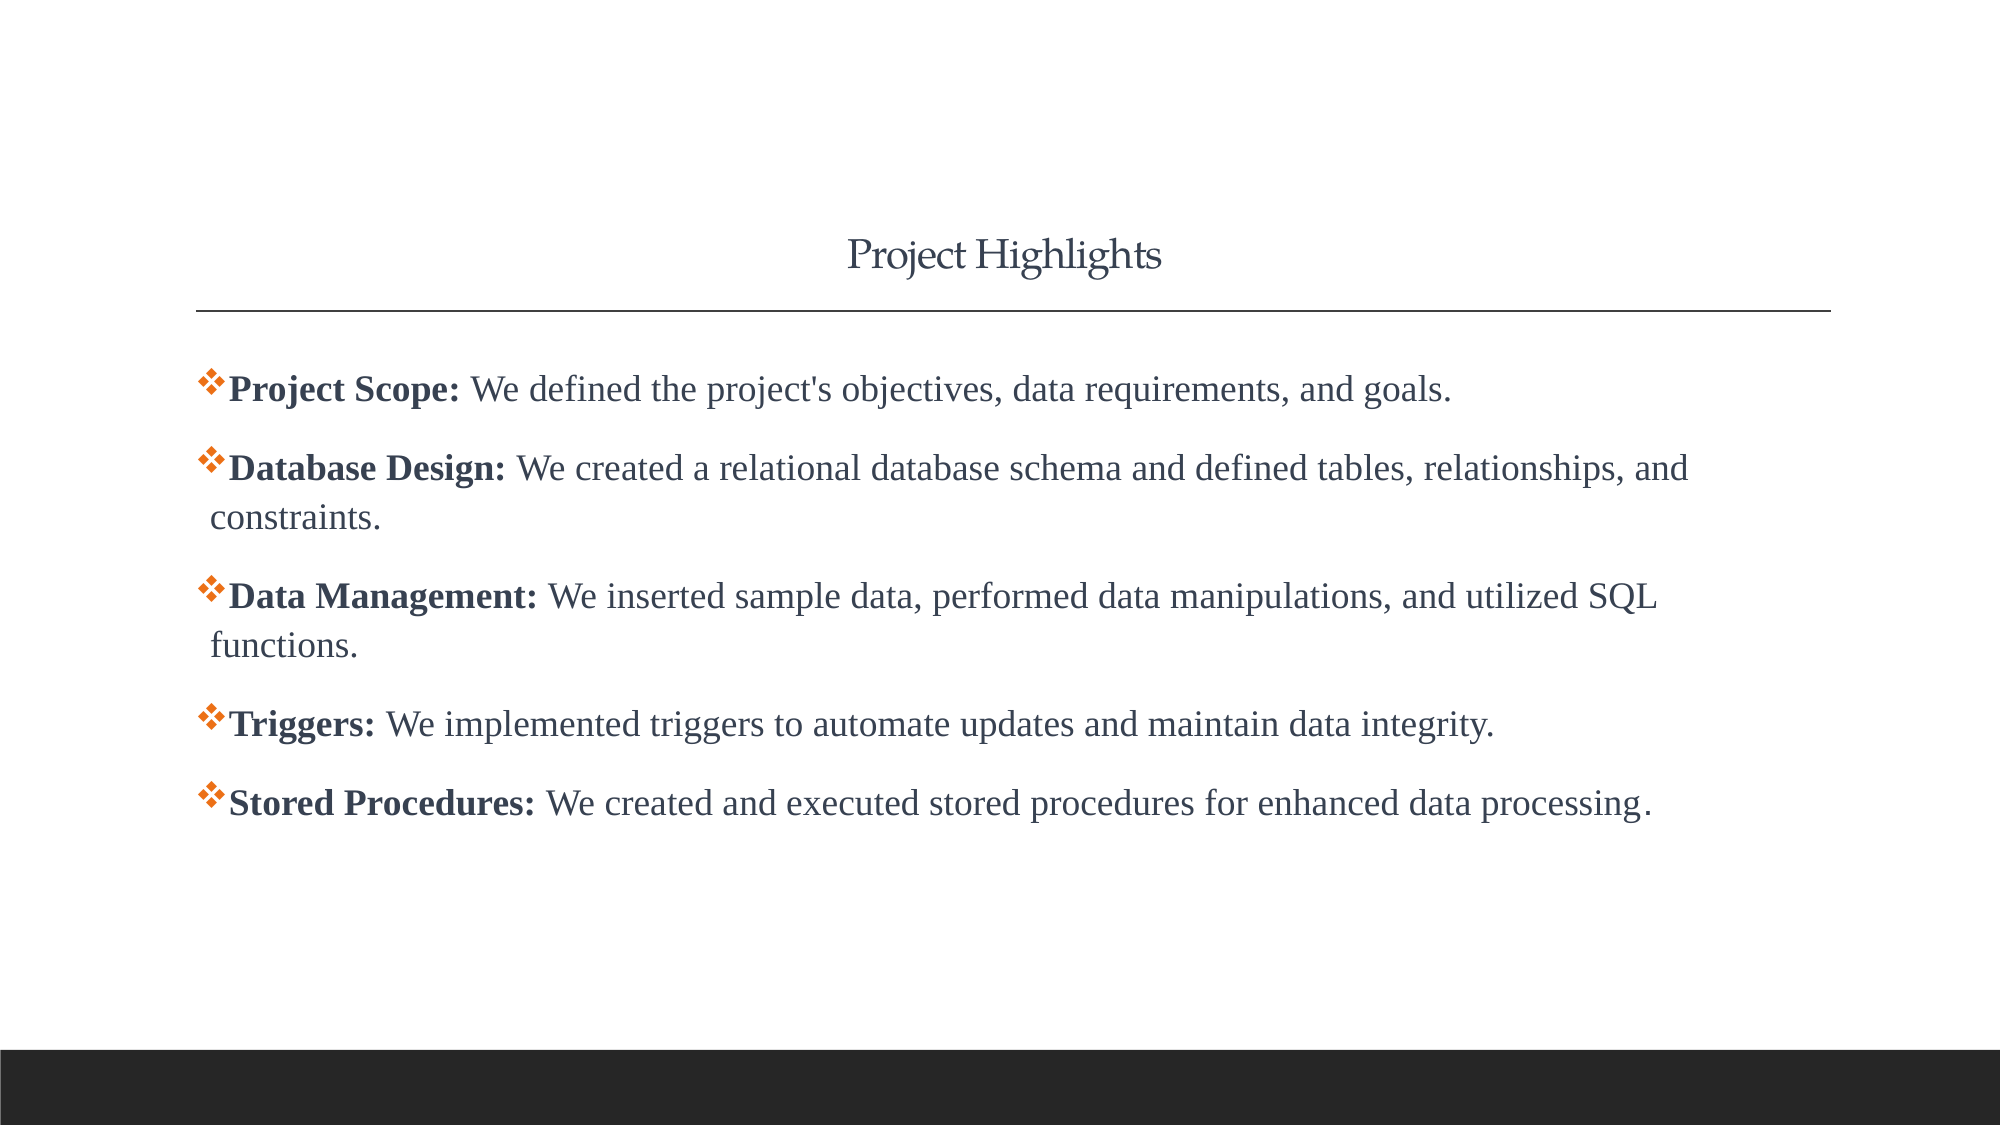

# Project Highlights
Project Scope: We defined the project's objectives, data requirements, and goals.
Database Design: We created a relational database schema and defined tables, relationships, and constraints.
Data Management: We inserted sample data, performed data manipulations, and utilized SQL functions.
Triggers: We implemented triggers to automate updates and maintain data integrity.
Stored Procedures: We created and executed stored procedures for enhanced data processing.